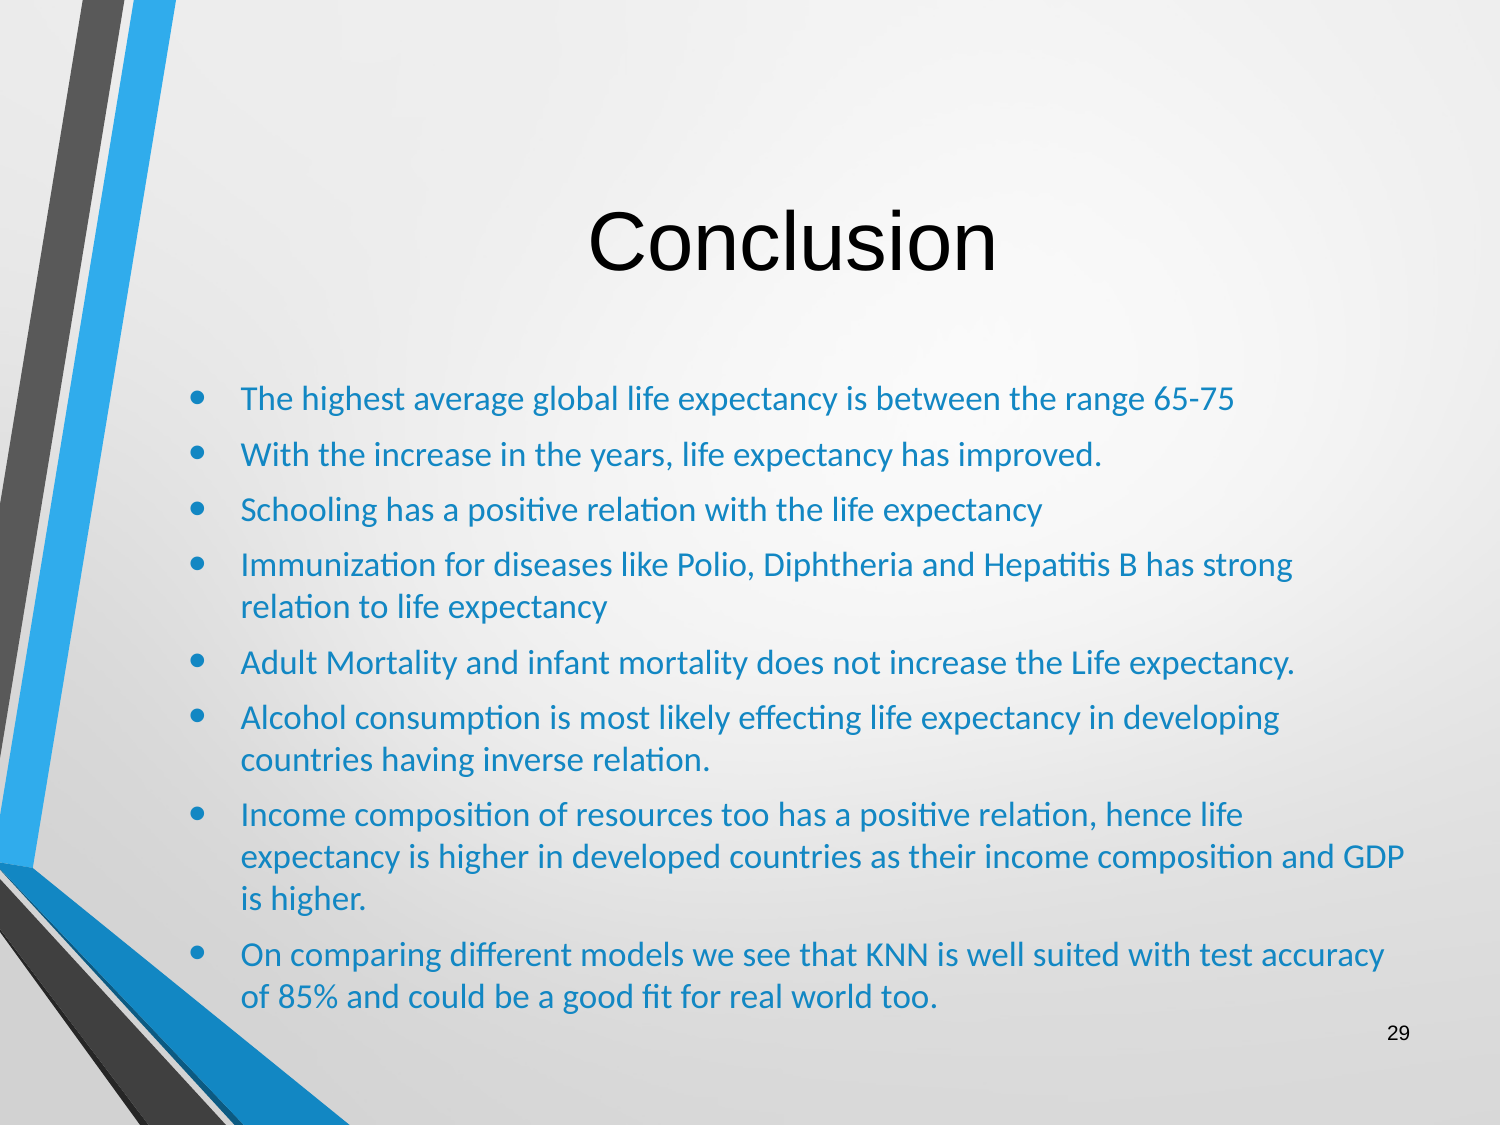

# Conclusion

The highest average global life expectancy is between the range 65-75
With the increase in the years, life expectancy has improved.
Schooling has a positive relation with the life expectancy
Immunization for diseases like Polio, Diphtheria and Hepatitis B has strong relation to life expectancy
Adult Mortality and infant mortality does not increase the Life expectancy.
Alcohol consumption is most likely effecting life expectancy in developing countries having inverse relation.
Income composition of resources too has a positive relation, hence life expectancy is higher in developed countries as their income composition and GDP is higher.
On comparing different models we see that KNN is well suited with test accuracy of 85% and could be a good fit for real world too.

29